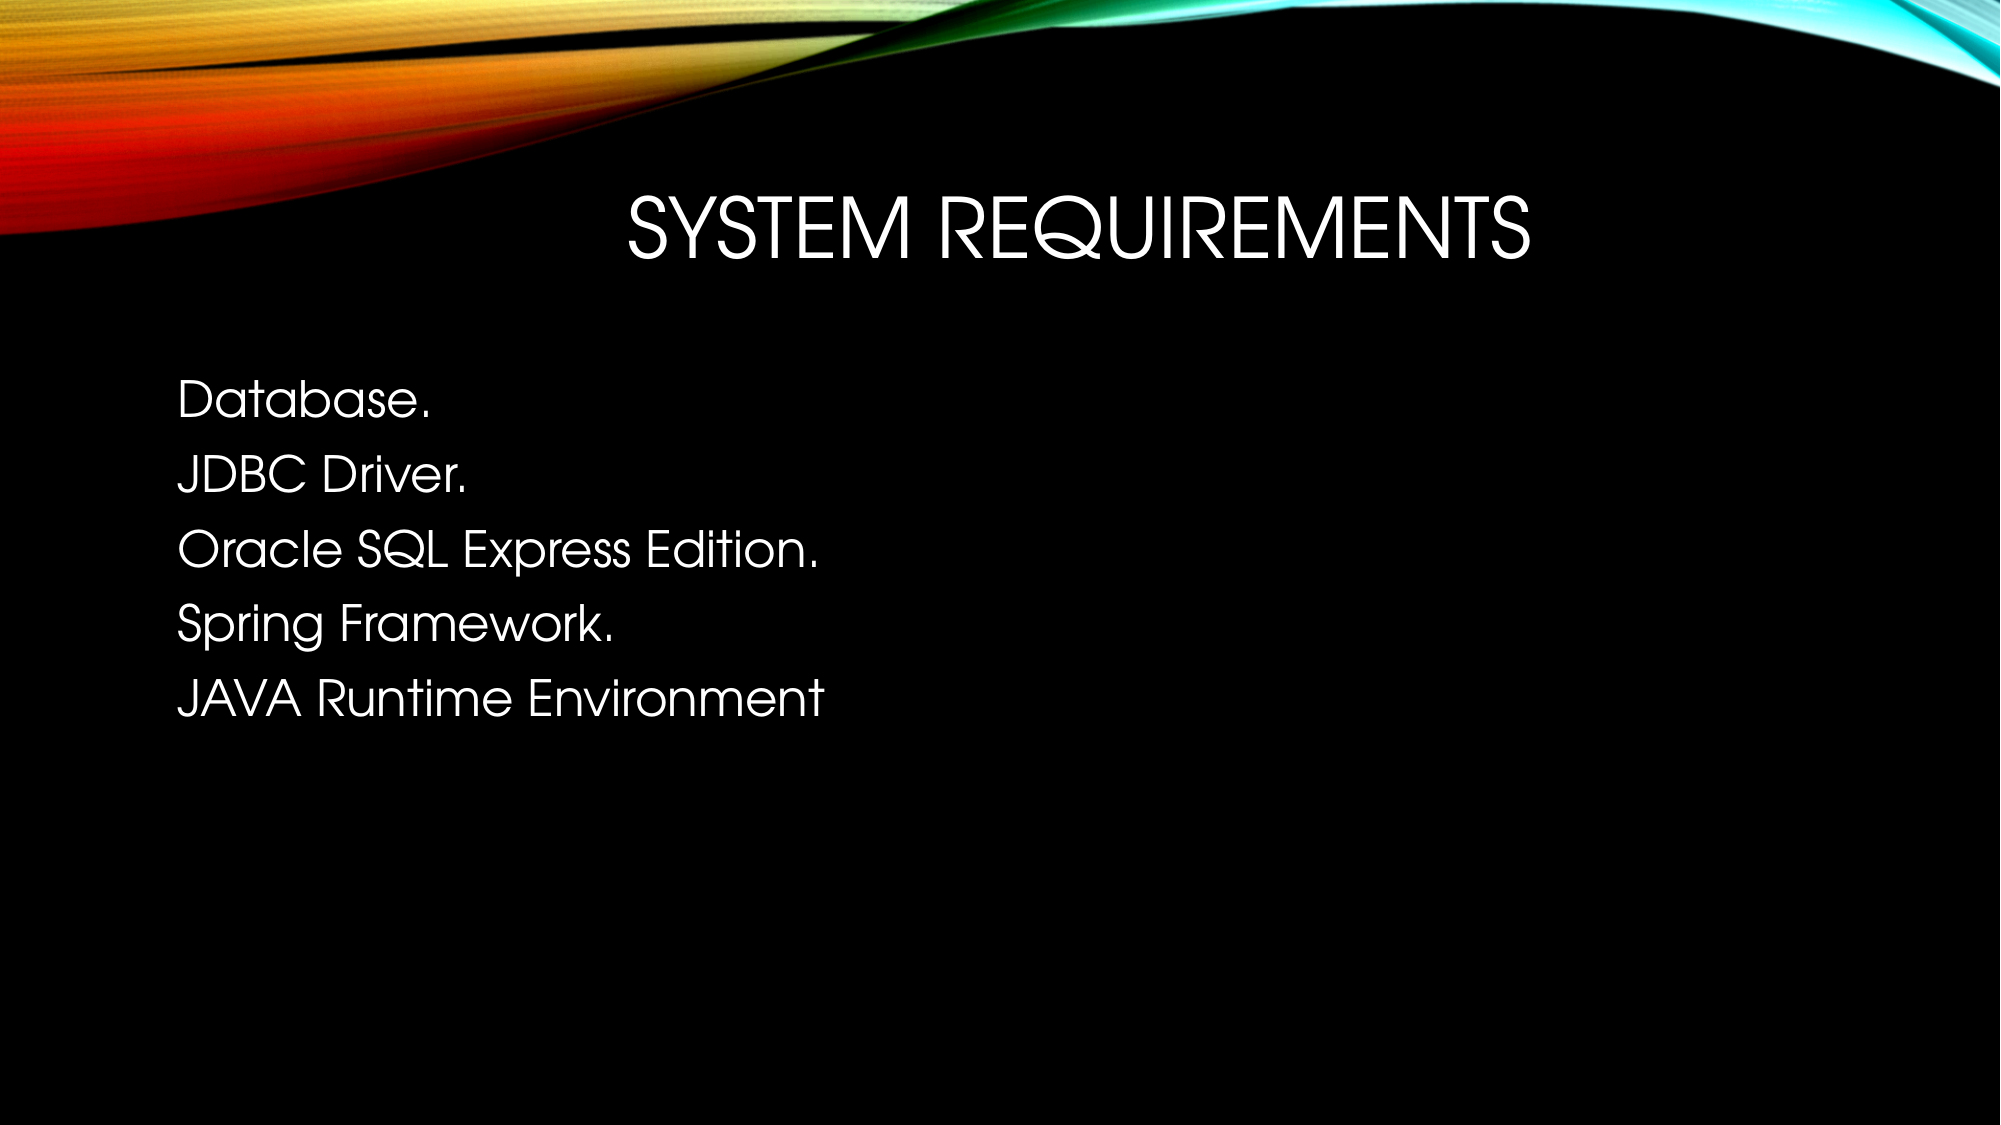

# SYSTEM REQUIREMENTS
Database.
JDBC Driver.
Oracle SQL Express Edition.
Spring Framework.
JAVA Runtime Environment